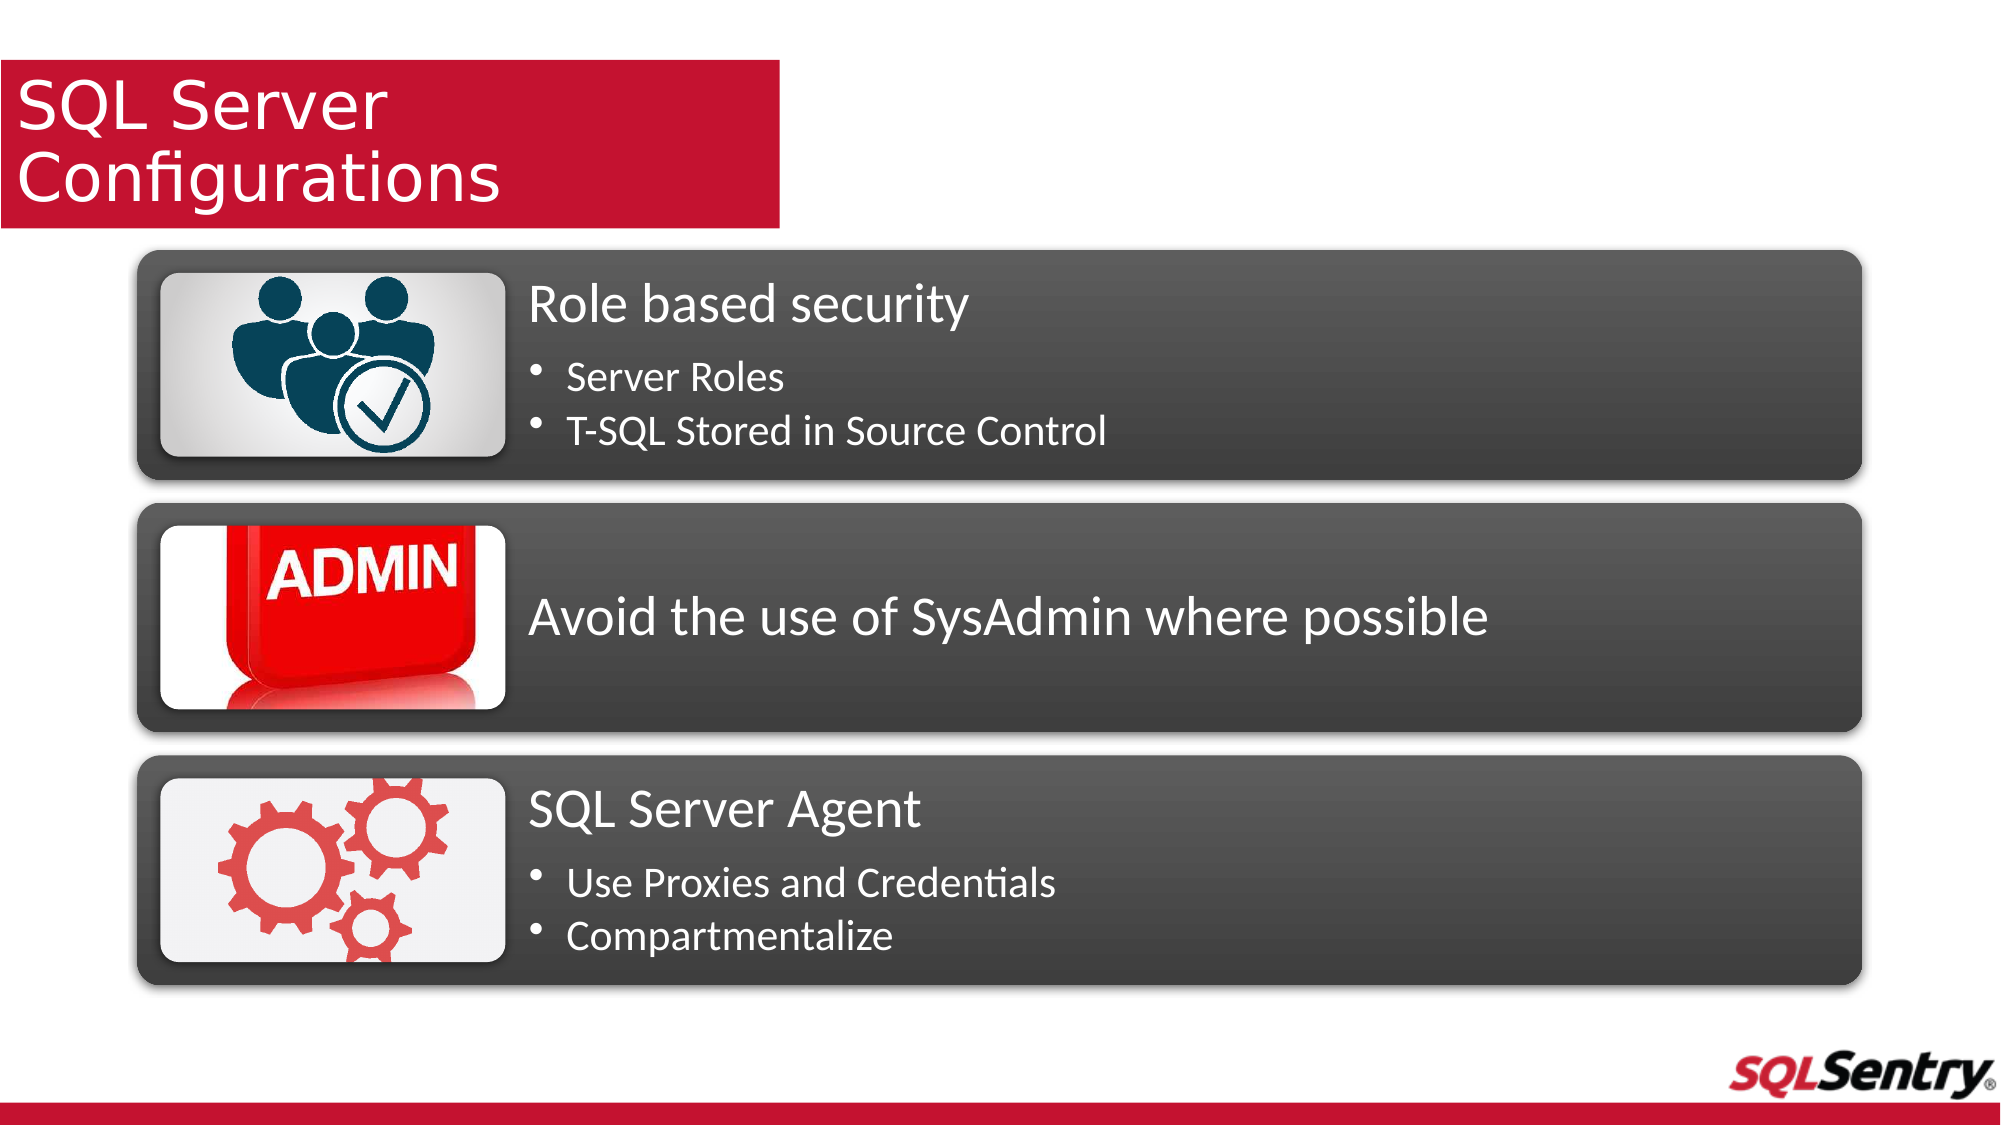

# SQL Server Configurations
Role based security
Server Roles
T-SQL Stored in Source Control
Avoid the use of SysAdmin where possible
SQL Server Agent
Use Proxies and Credentials
Compartmentalize